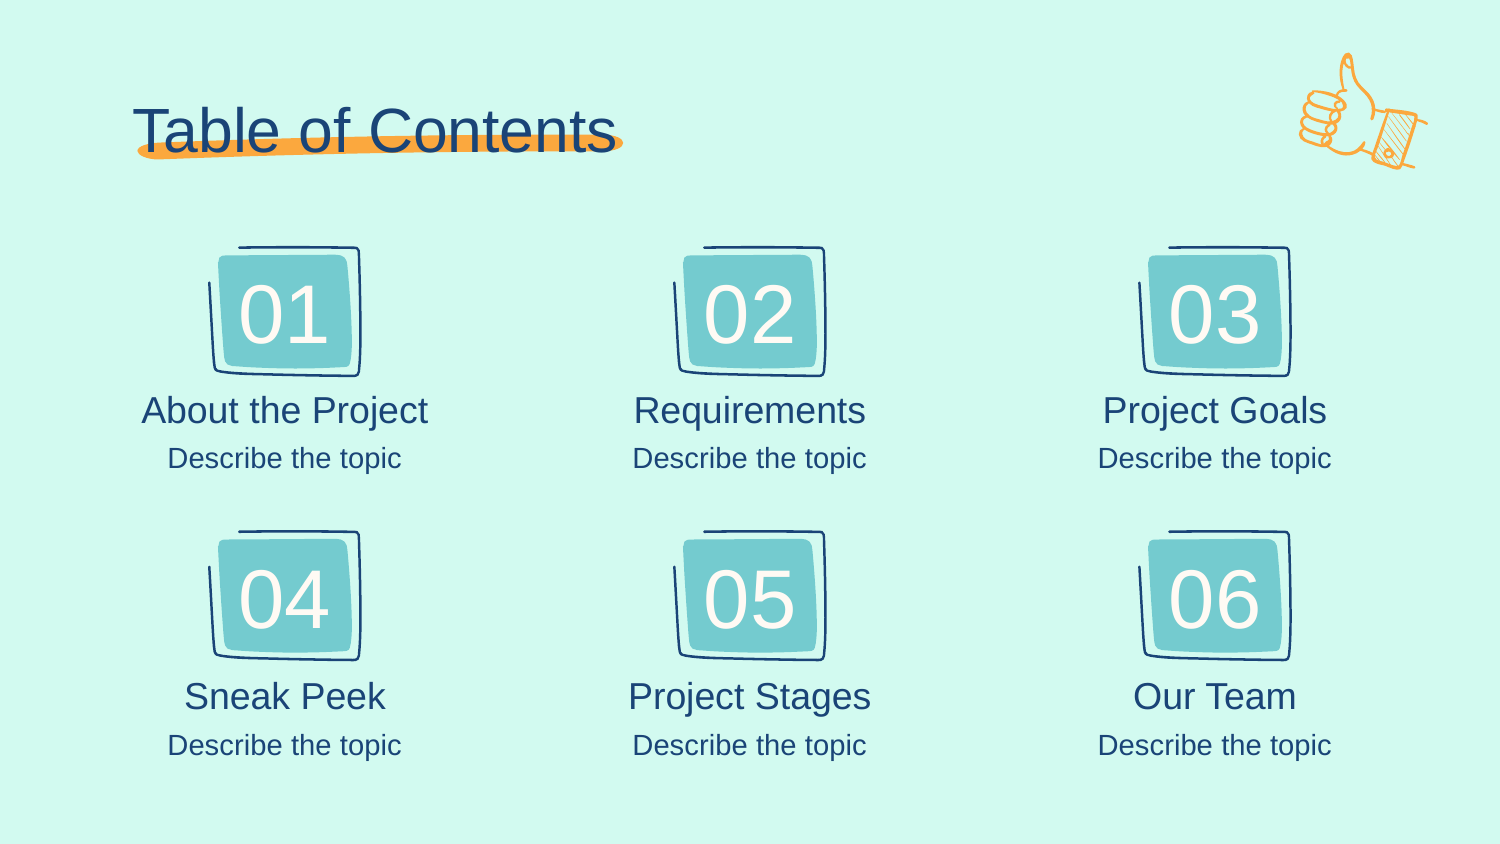

# Table of Contents

01
02
03
About the Project
Requirements
Project Goals
Describe the topic
Describe the topic
Describe the topic

04
05
06
Sneak Peek
Project Stages
Our Team
Describe the topic
Describe the topic
Describe the topic